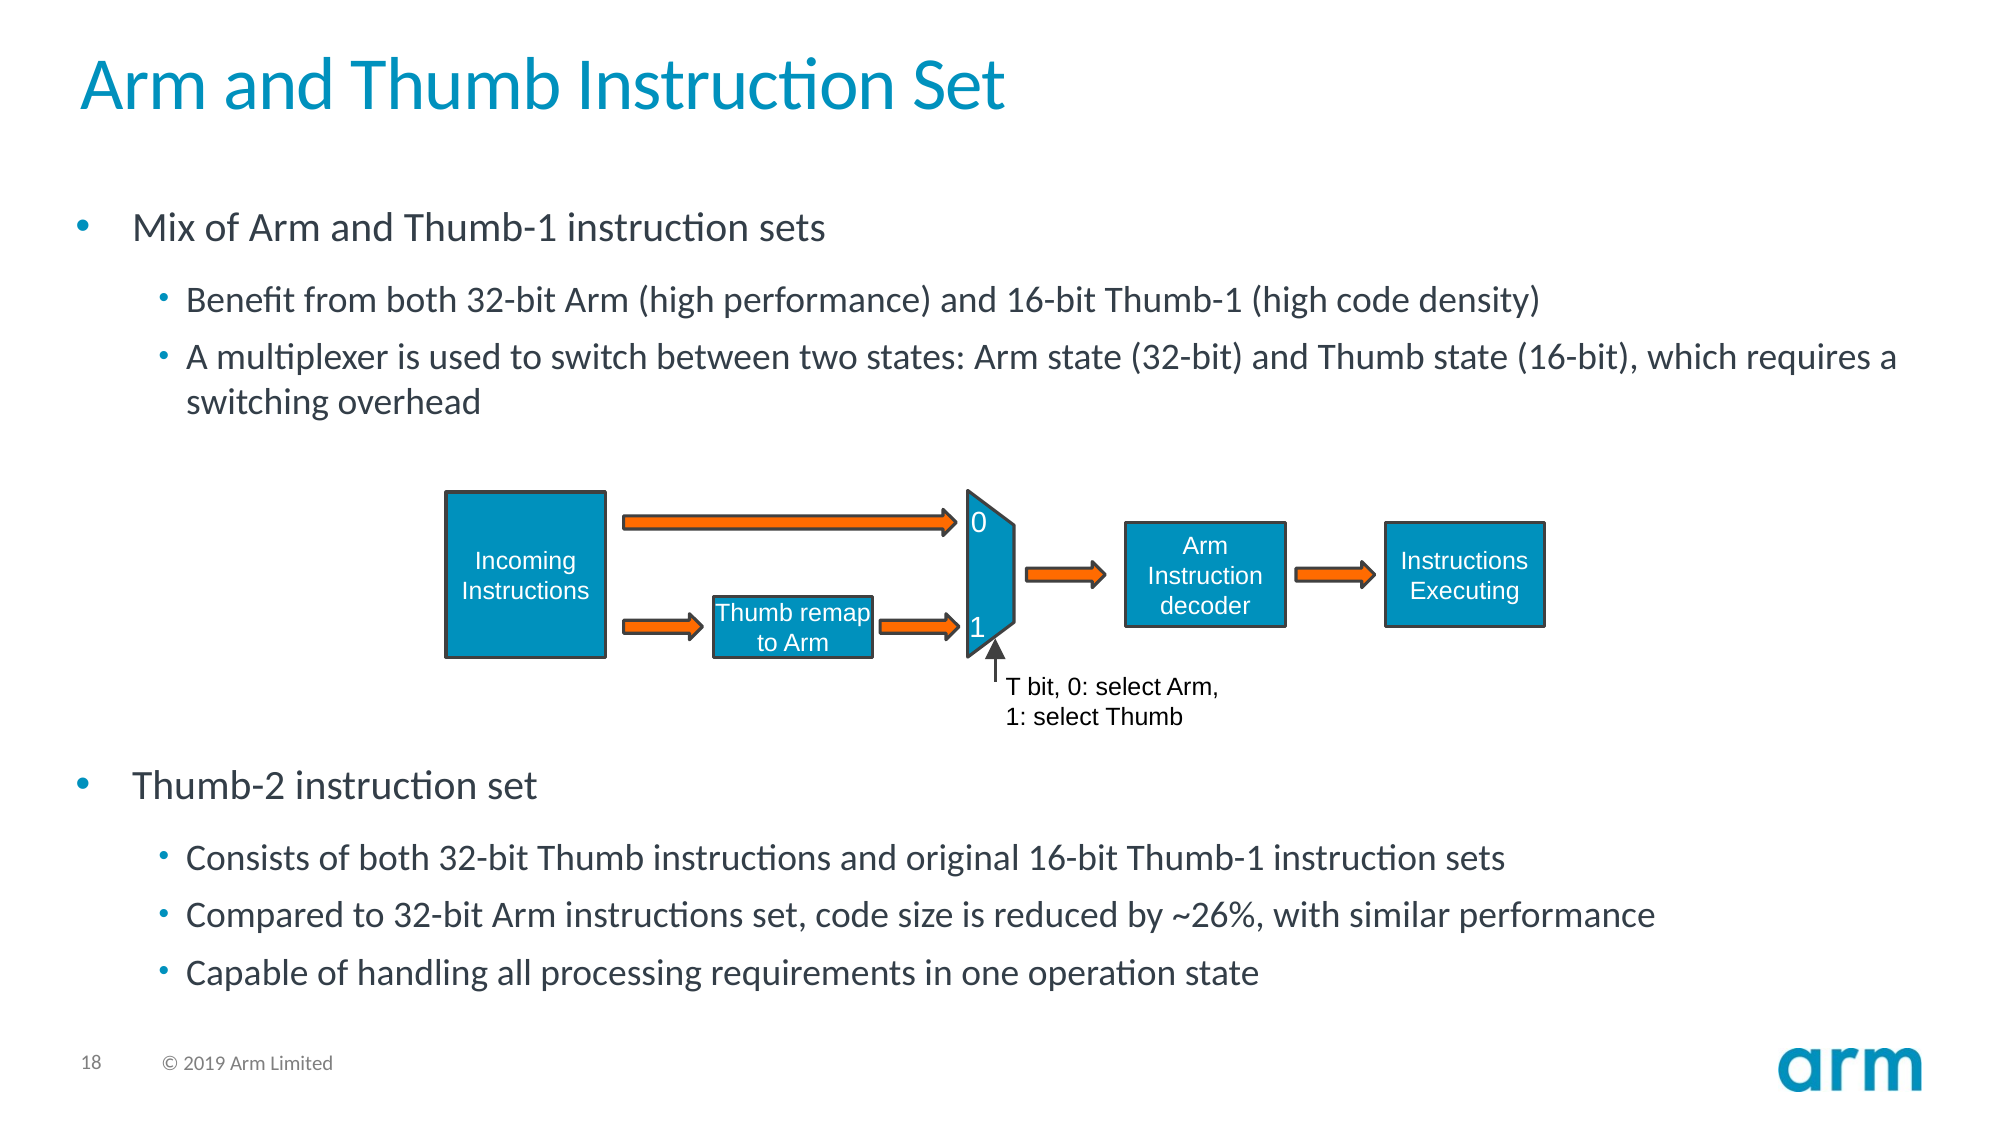

# Arm and Thumb Instruction Set
Mix of Arm and Thumb-1 instruction sets
Benefit from both 32-bit Arm (high performance) and 16-bit Thumb-1 (high code density)
A multiplexer is used to switch between two states: Arm state (32-bit) and Thumb state (16-bit), which requires a switching overhead

Thumb-2 instruction set
Consists of both 32-bit Thumb instructions and original 16-bit Thumb-1 instruction sets
Compared to 32-bit Arm instructions set, code size is reduced by ~26%, with similar performance
Capable of handling all processing requirements in one operation state
Incoming
Instructions
0

Arm
Instruction
decoder
Instructions
Executing

Thumb remap
to Arm
1

T bit, 0: select Arm,
1: select Thumb